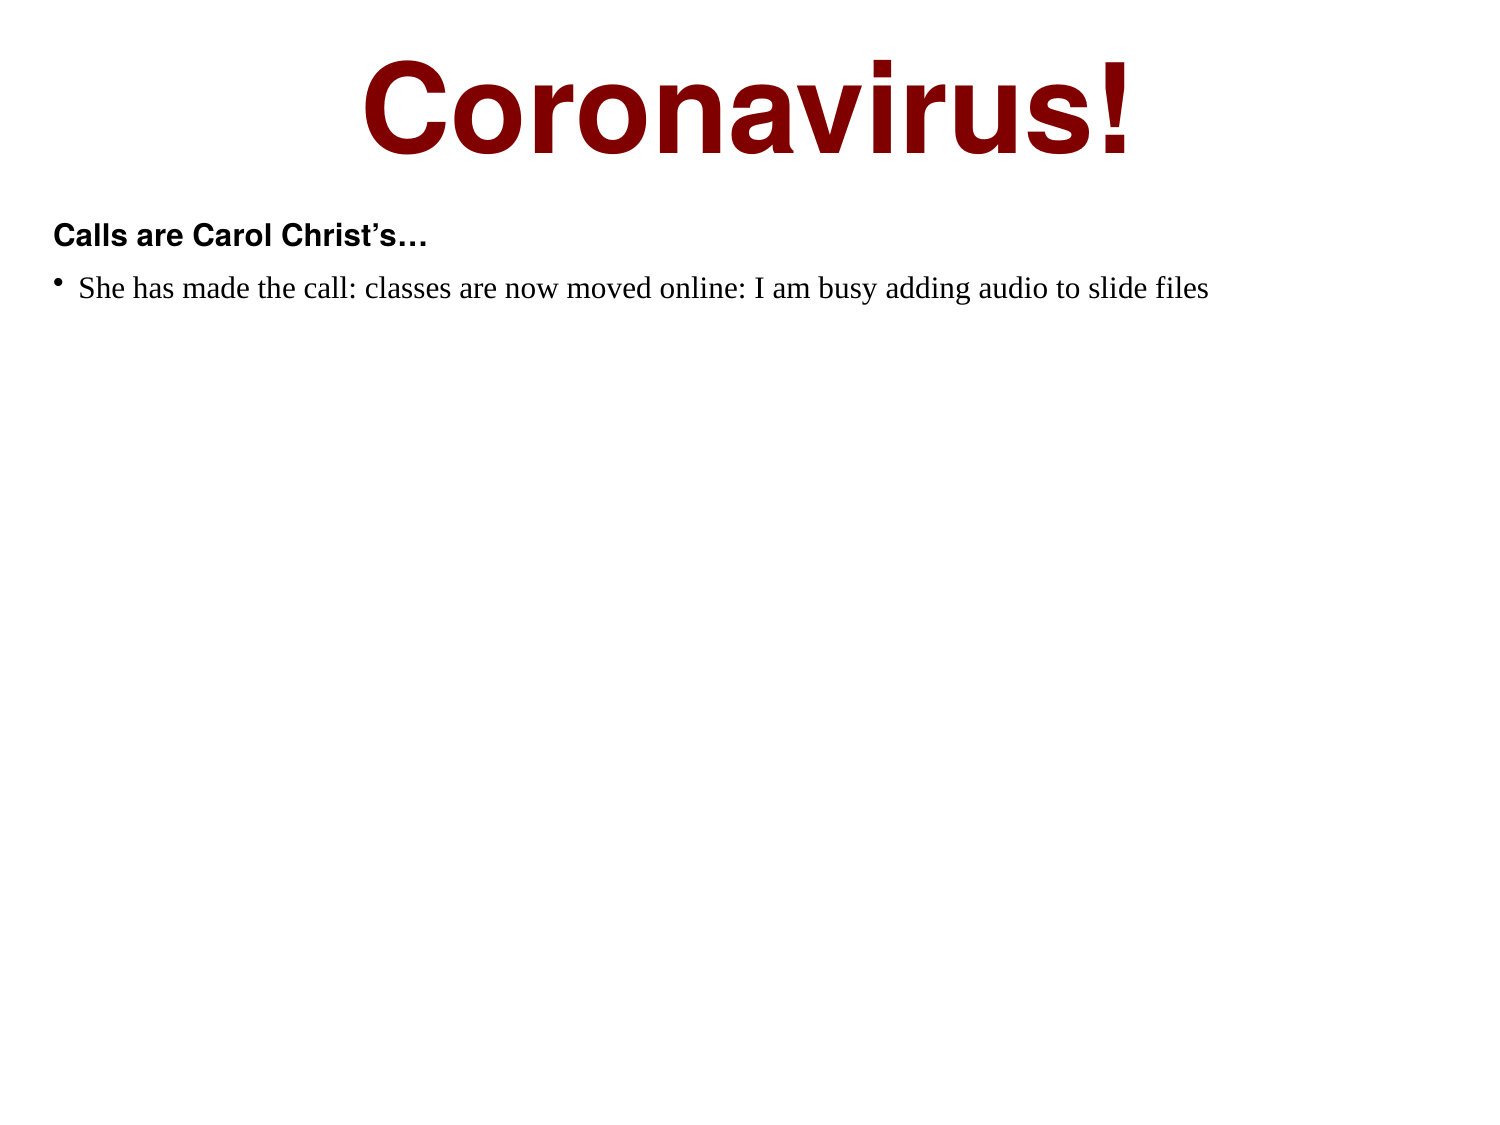

Coronavirus!
Calls are Carol Christ’s…
She has made the call: classes are now moved online: I am busy adding audio to slide files